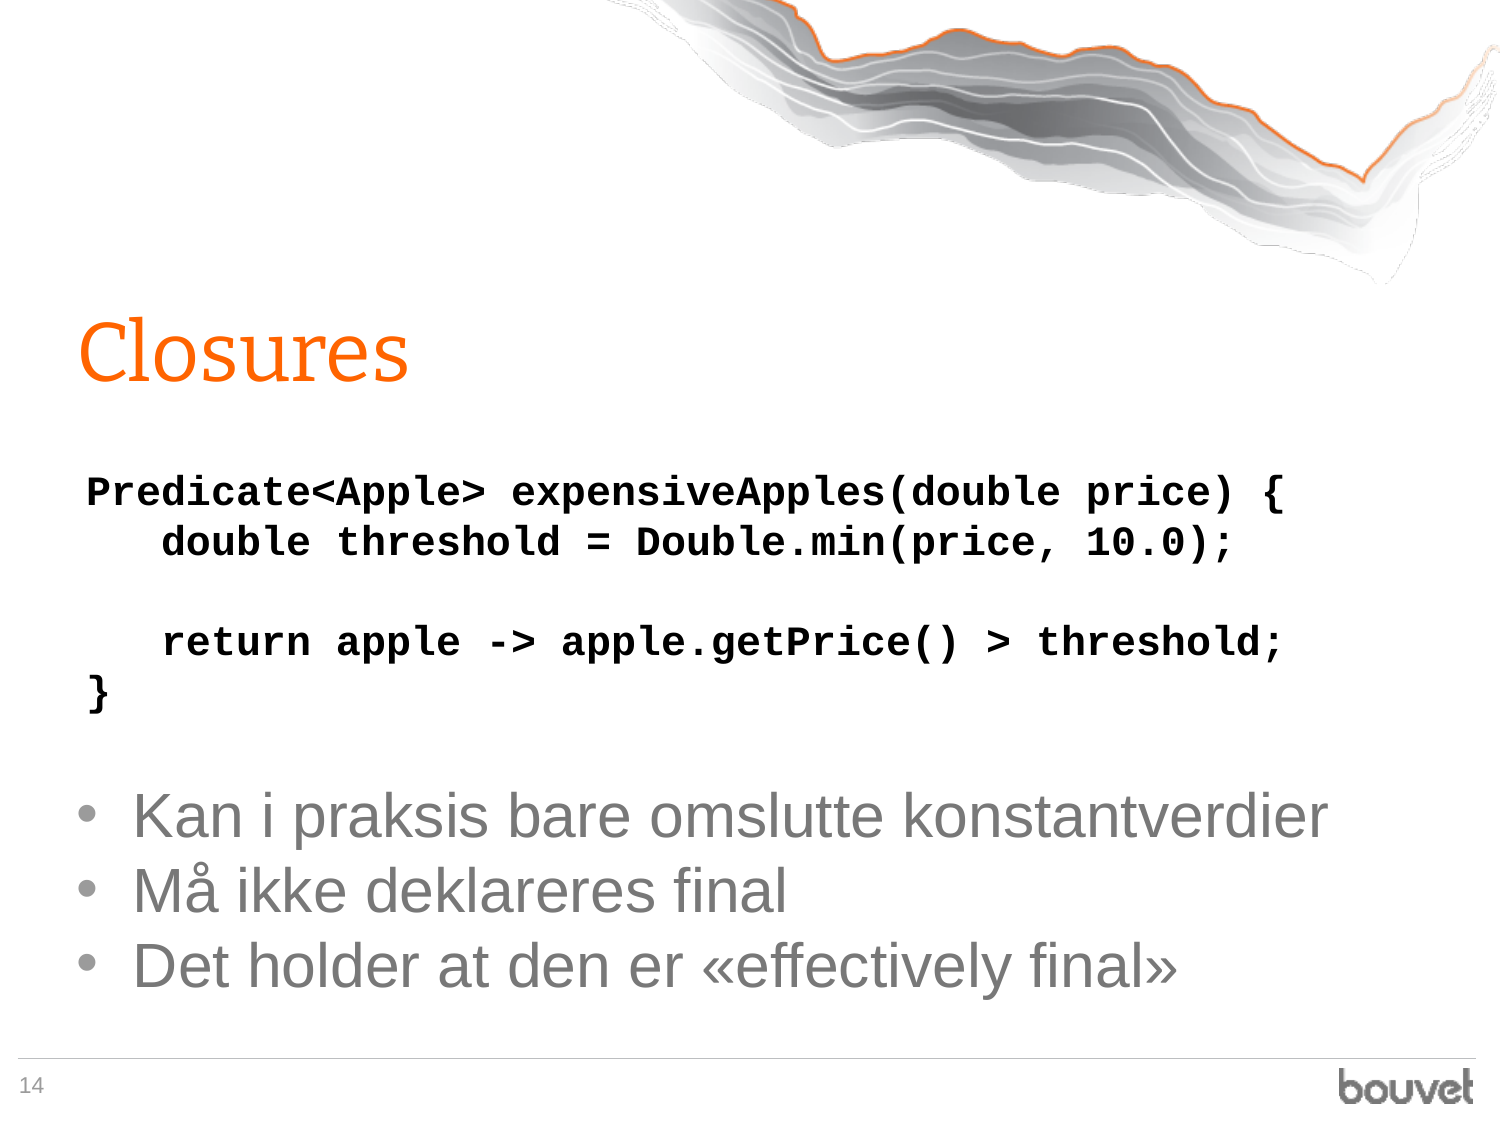

# Closures
Predicate<Apple> expensiveApples(double price) {
   double threshold = Double.min(price, 10.0);

   return apple -> apple.getPrice() > threshold;
}
Kan i praksis bare omslutte konstantverdier
Må ikke deklareres final
Det holder at den er «effectively final»
14